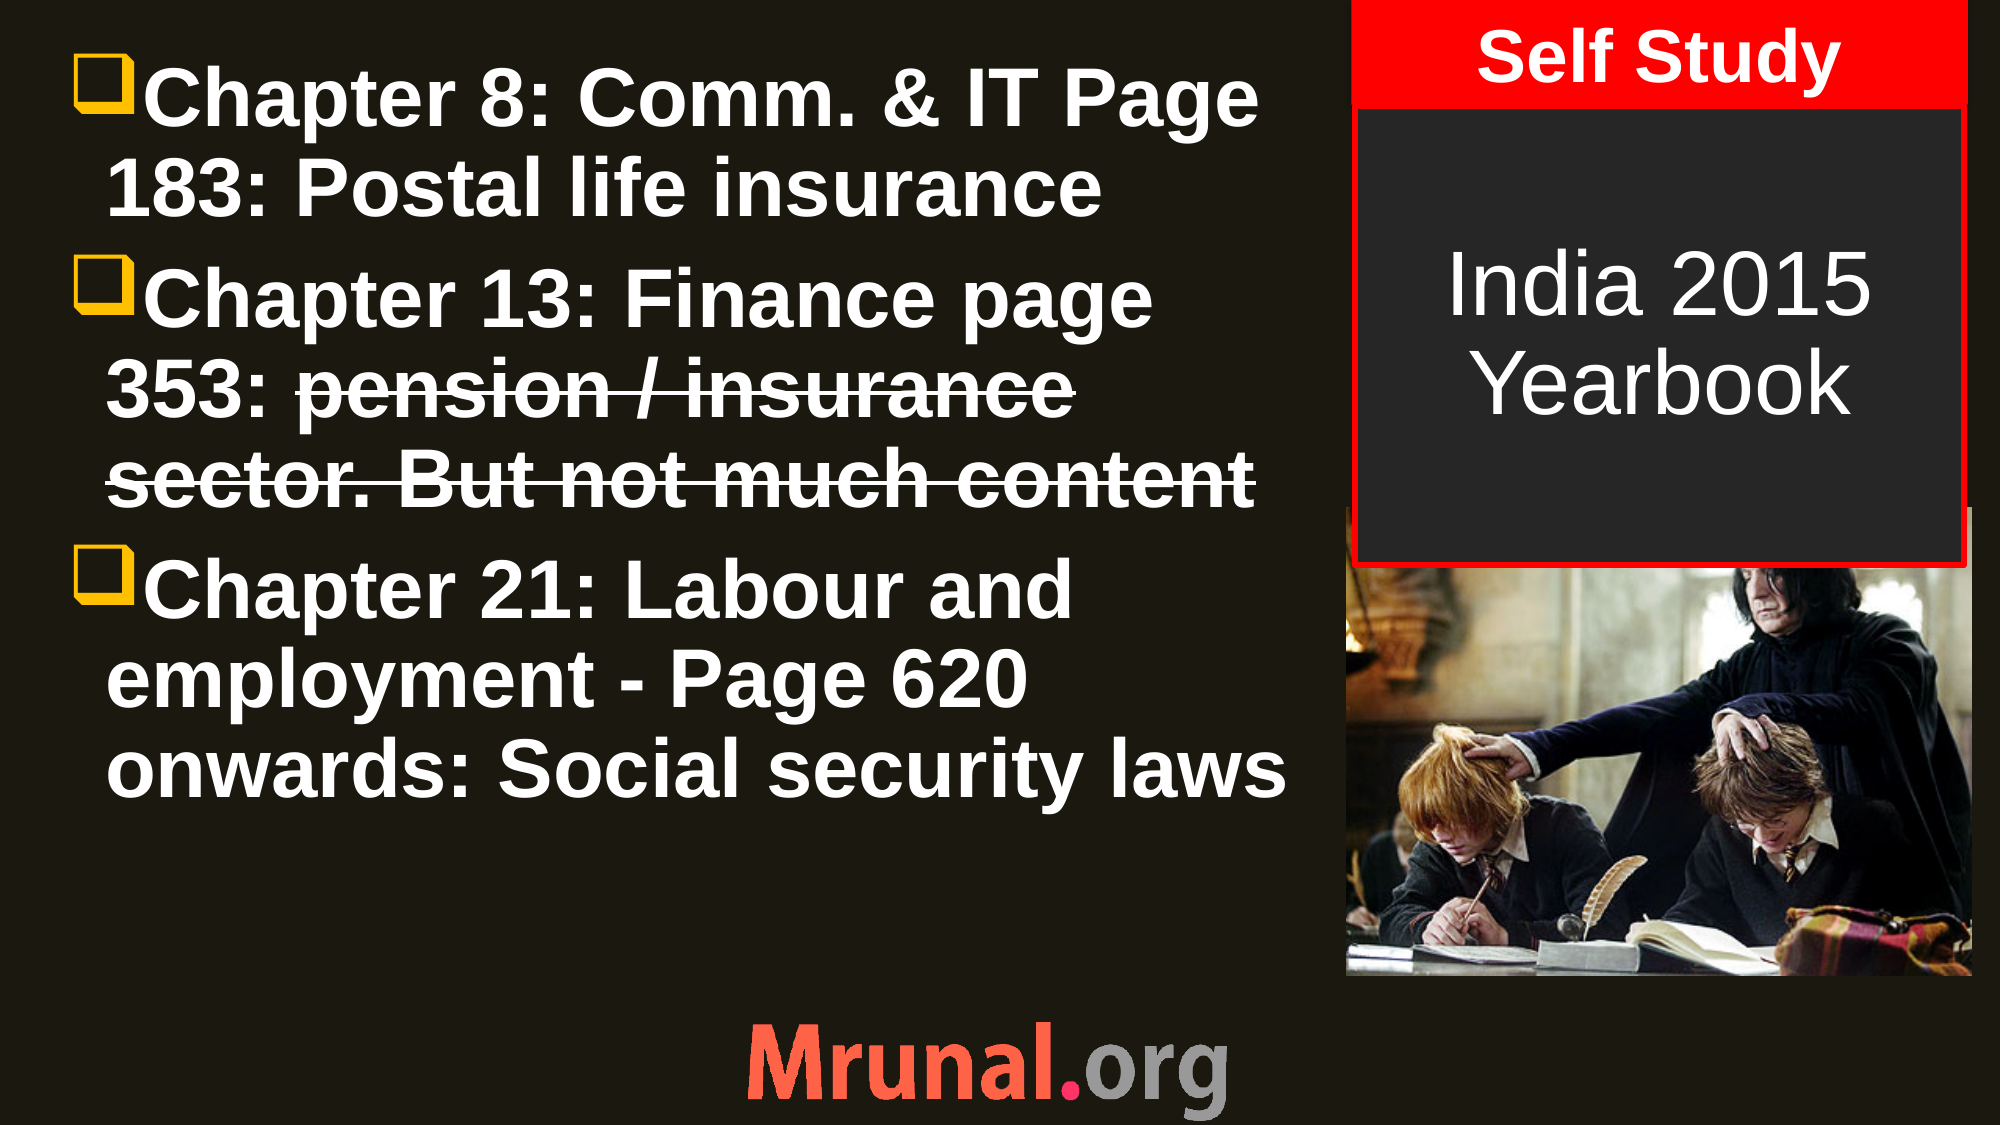

Chapter 8: Comm. & IT Page 183: Postal life insurance
Chapter 13: Finance page 353: pension / insurance sector. But not much content
Chapter 21: Labour and employment - Page 620 onwards: Social security laws
# India 2015 Yearbook